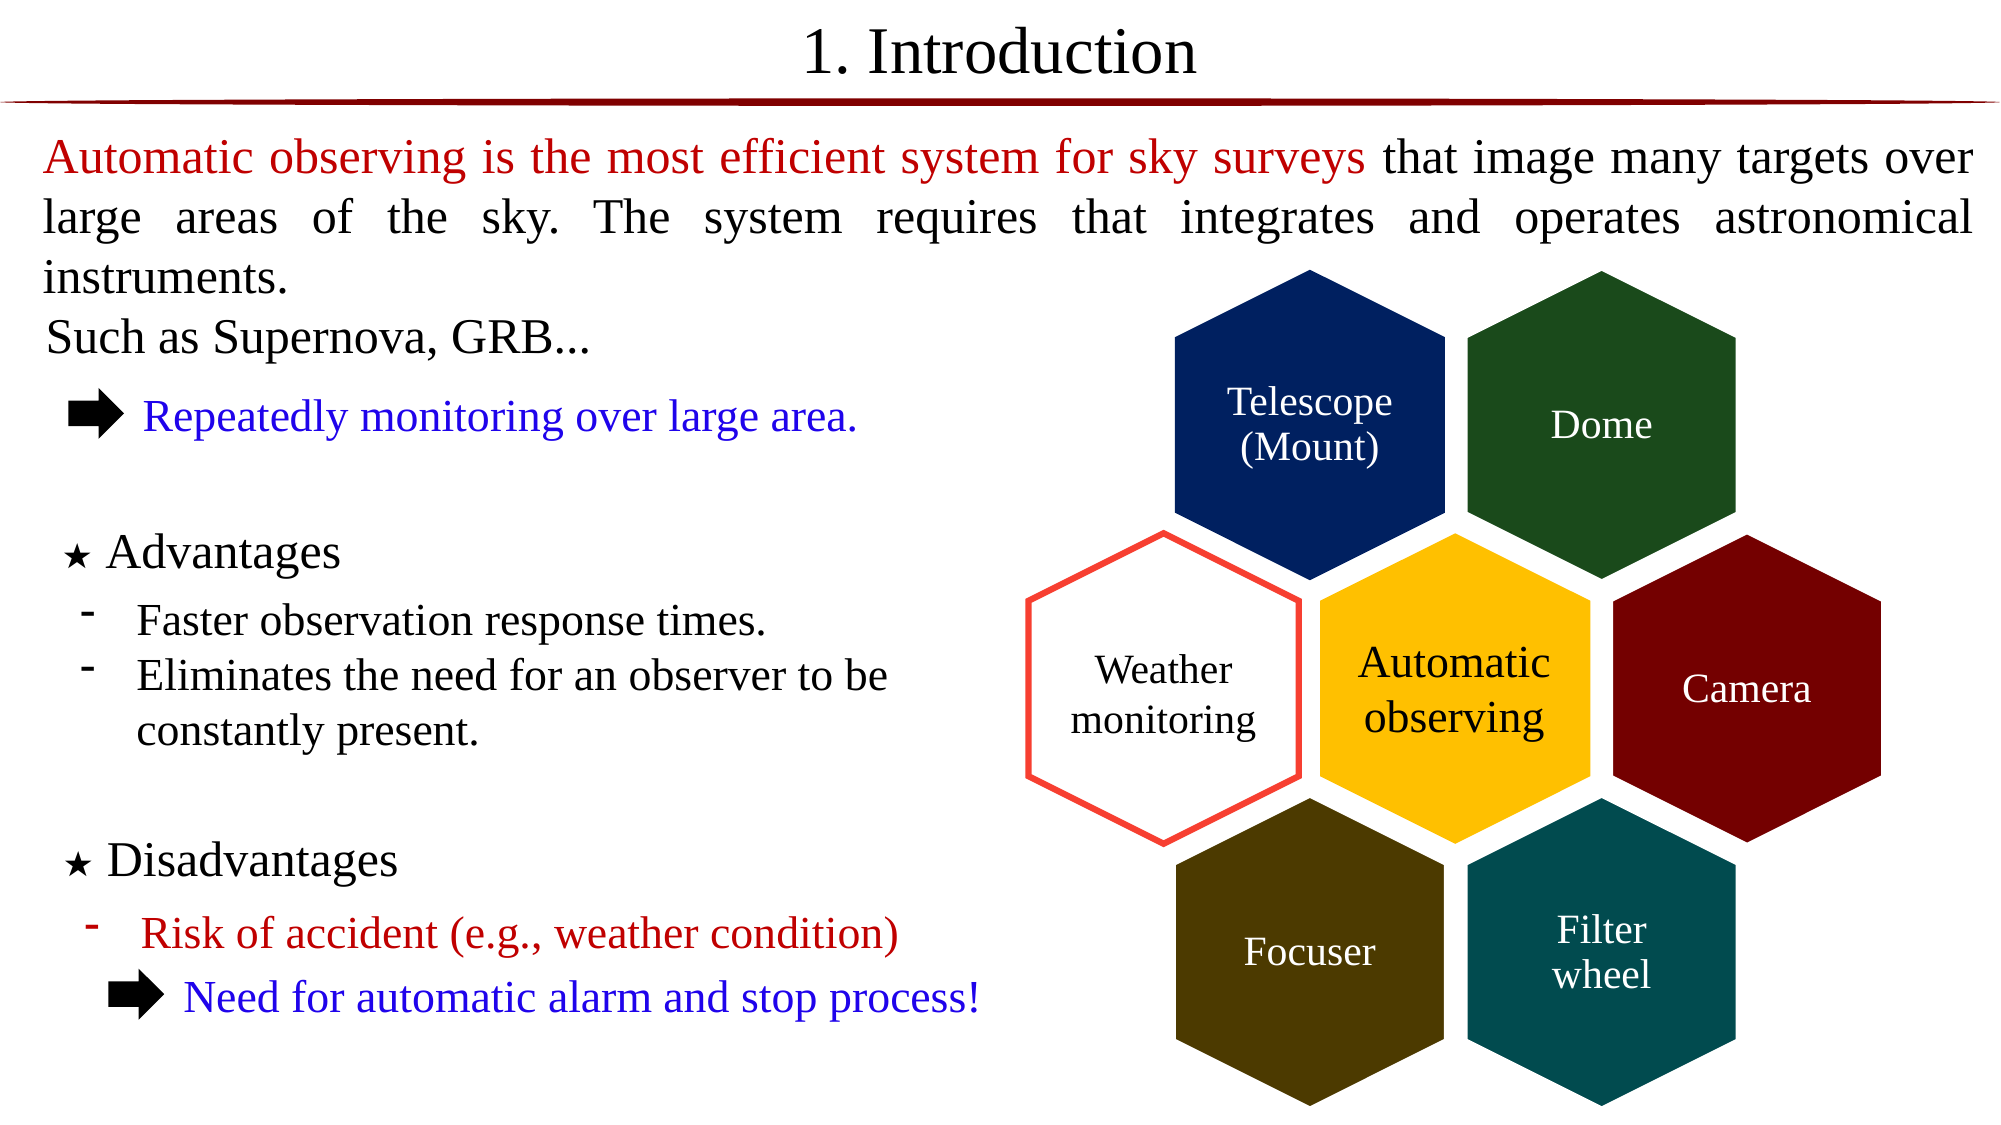

1. Introduction

Automatic observing is the most efficient system for sky surveys that image many targets over large areas of the sky. The system requires that integrates and operates astronomical instruments.
Dome
Telescope (Mount)

Camera
Filter wheel
Focuser
Such as Supernova, GRB...
Repeatedly monitoring over large area.

★ Advantages

Faster observation response times.
Eliminates the need for an observer to be constantly present.
Automatic
observing
Weather
monitoring
★ Disadvantages
Risk of accident (e.g., weather condition)
Need for automatic alarm and stop process!